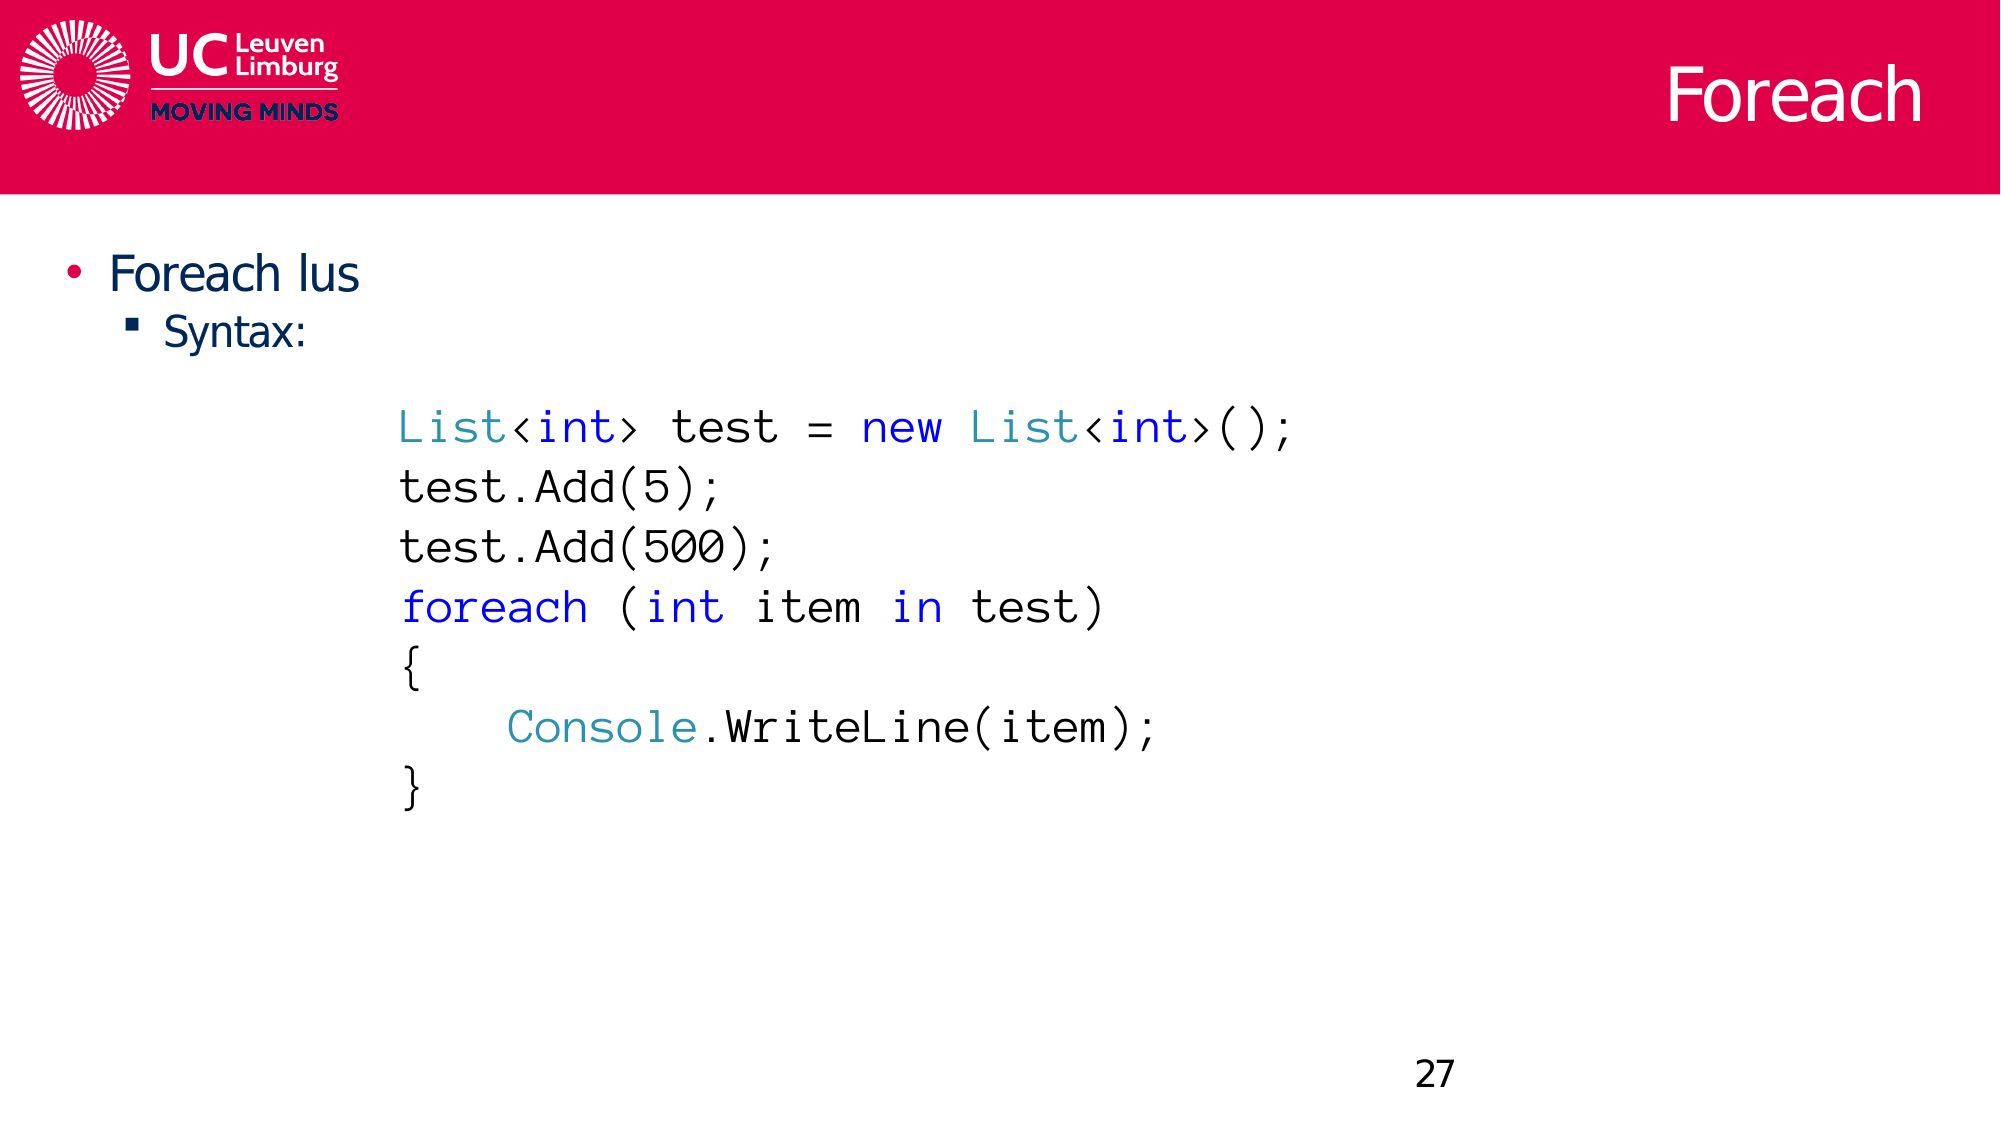

# Foreach
Foreach lus
Syntax:

List<int> test = new List<int>();
test.Add(5);
test.Add(500);
foreach (int item in test)
{
    Console.WriteLine(item);
}
27